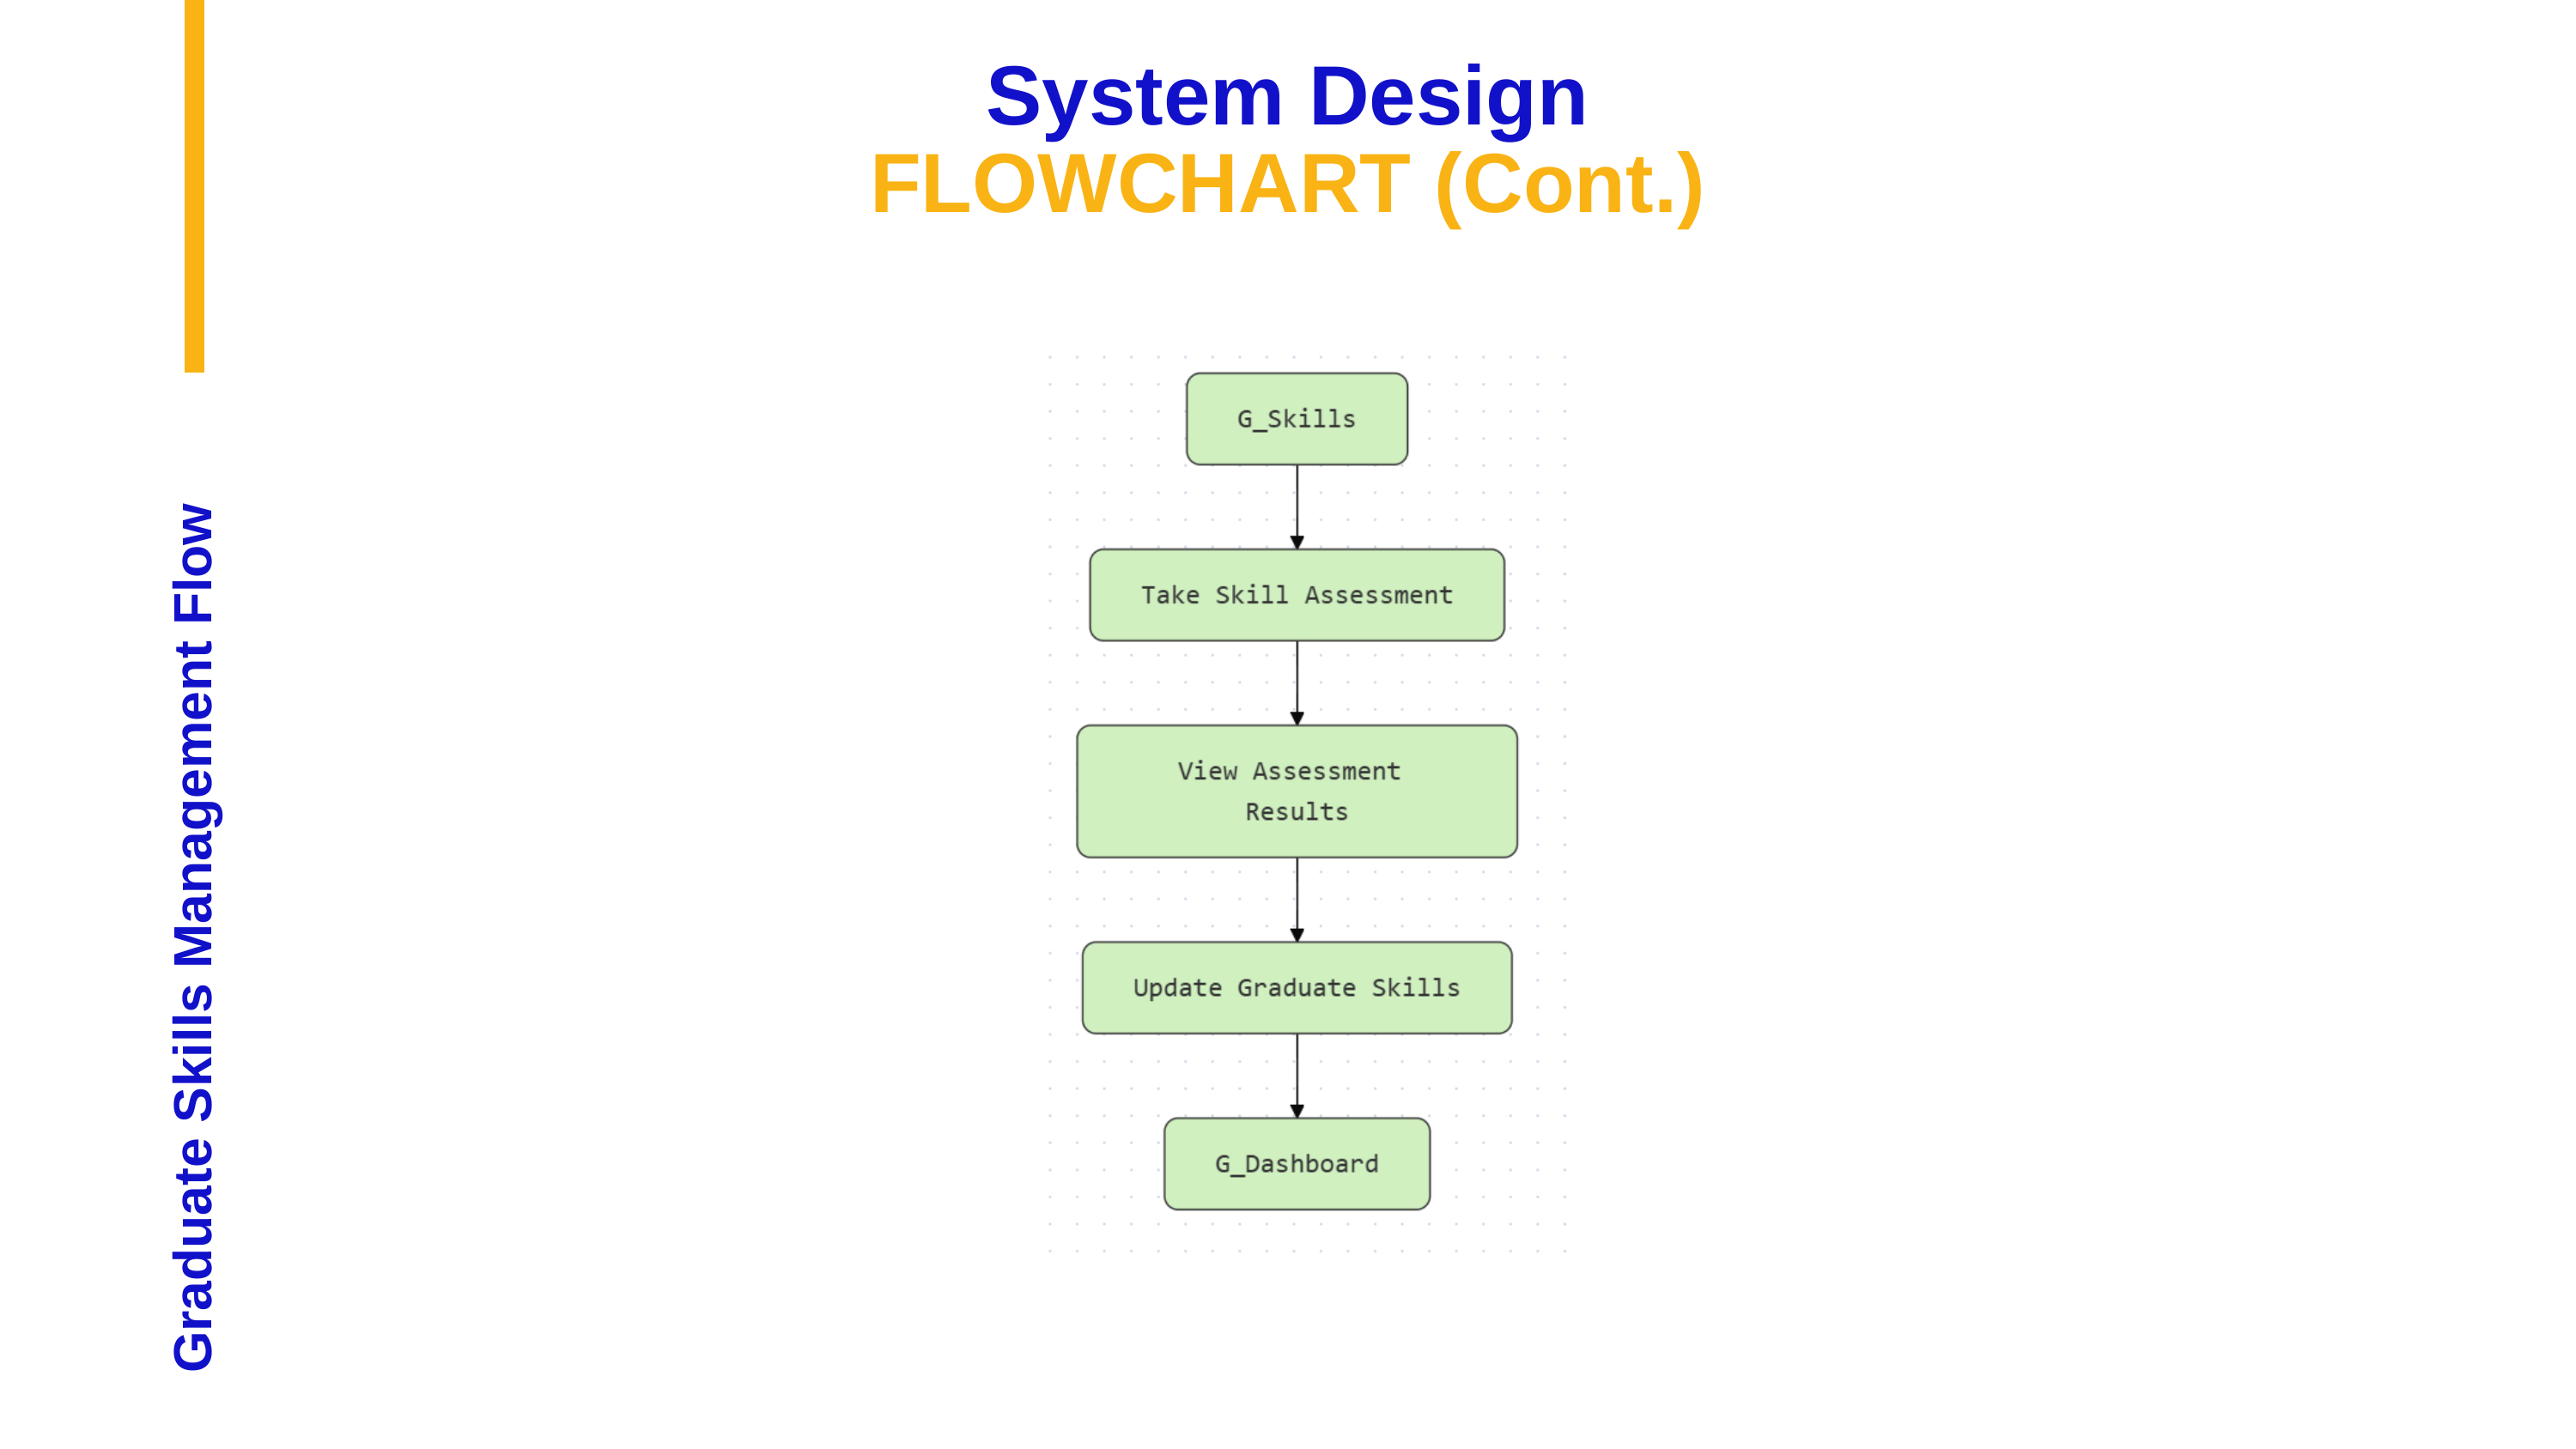

System Design
FLOWCHART (Cont.)

Graduate Skills Management Flow